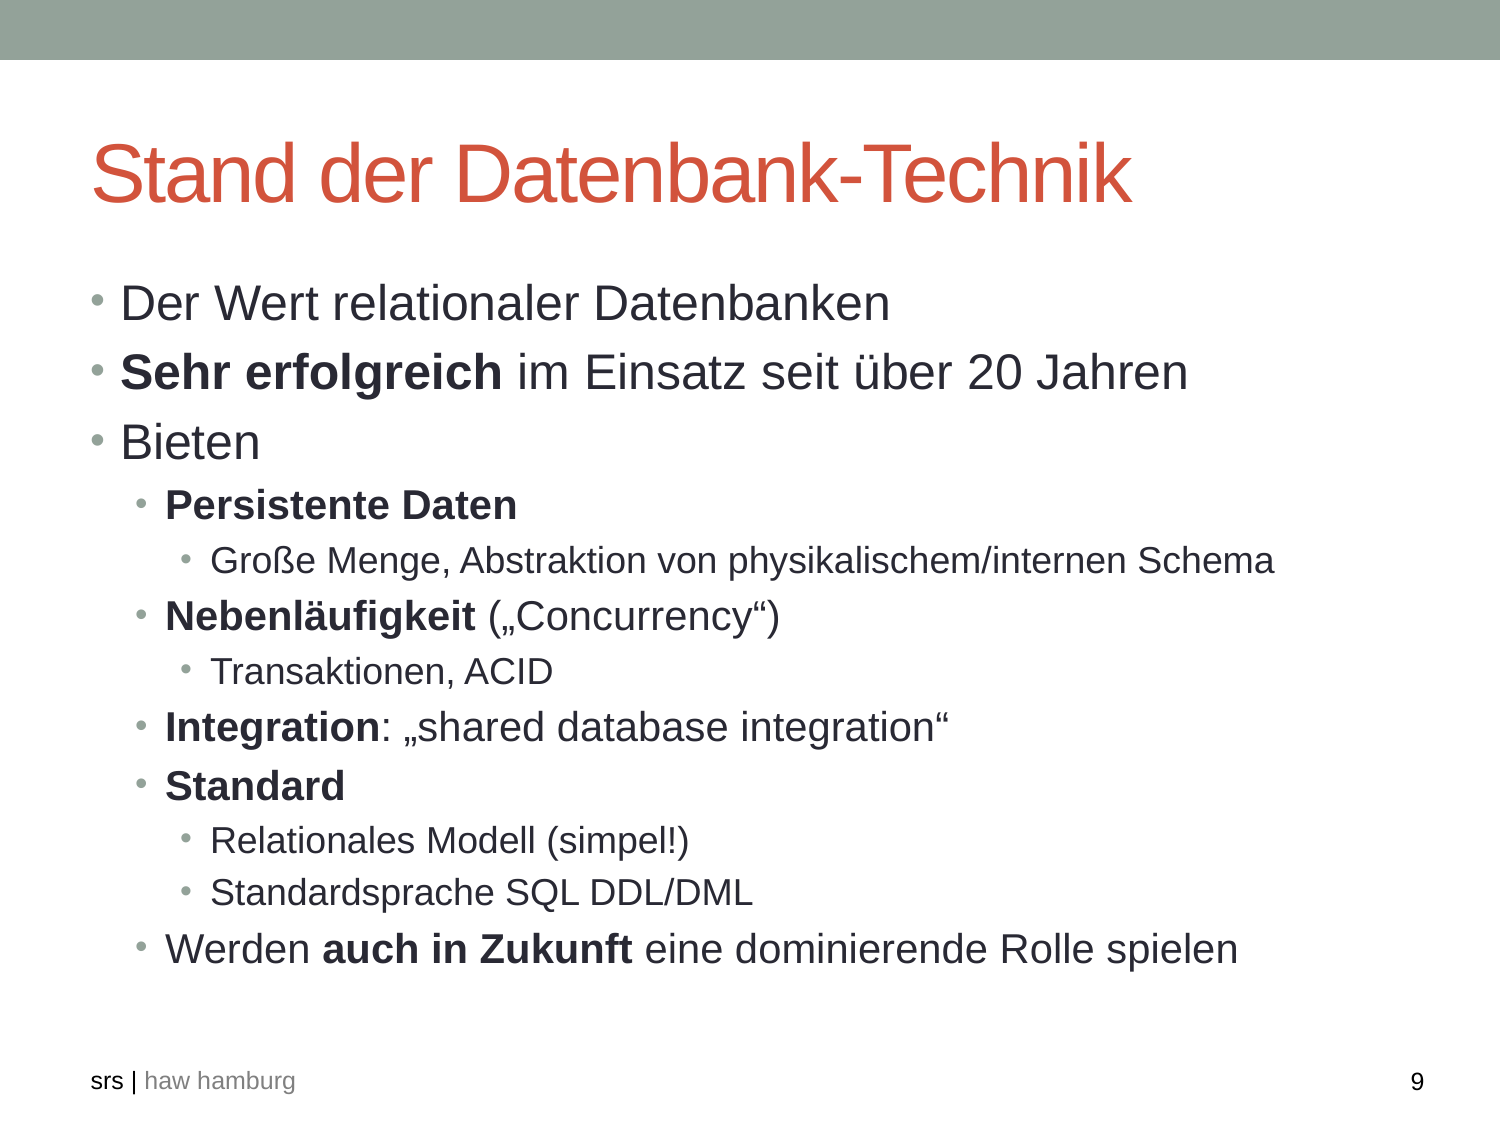

# Stand der Datenbank-Technik
Der Wert relationaler Datenbanken
Sehr erfolgreich im Einsatz seit über 20 Jahren
Bieten
Persistente Daten
Große Menge, Abstraktion von physikalischem/internen Schema
Nebenläufigkeit („Concurrency“)
Transaktionen, ACID
Integration: „shared database integration“
Standard
Relationales Modell (simpel!)
Standardsprache SQL DDL/DML
Werden auch in Zukunft eine dominierende Rolle spielen